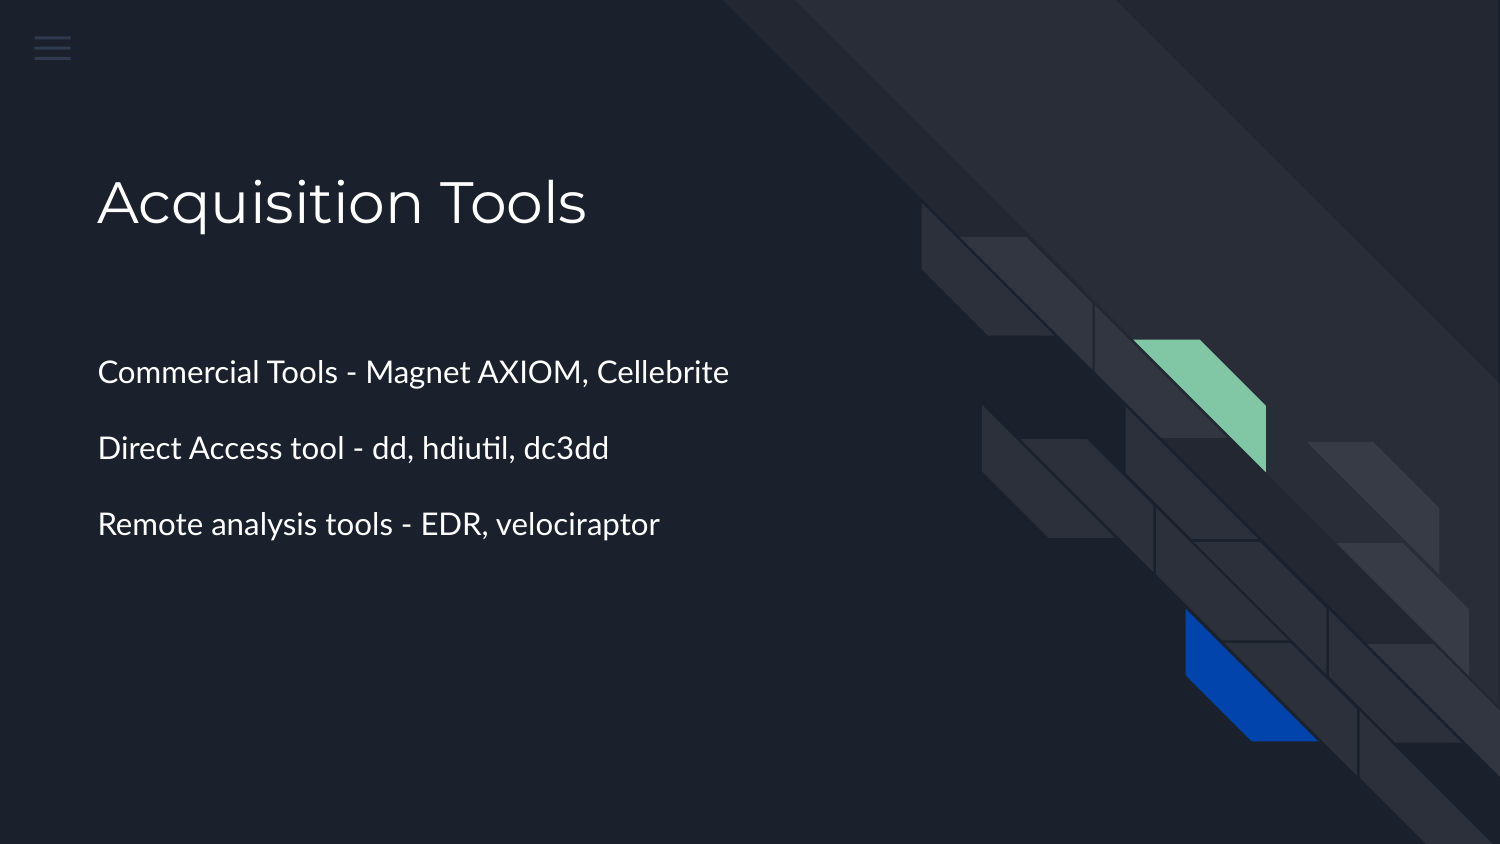

# Acquisition Tools
Commercial Tools - Magnet AXIOM, Cellebrite
Direct Access tool - dd, hdiutil, dc3dd
Remote analysis tools - EDR, velociraptor